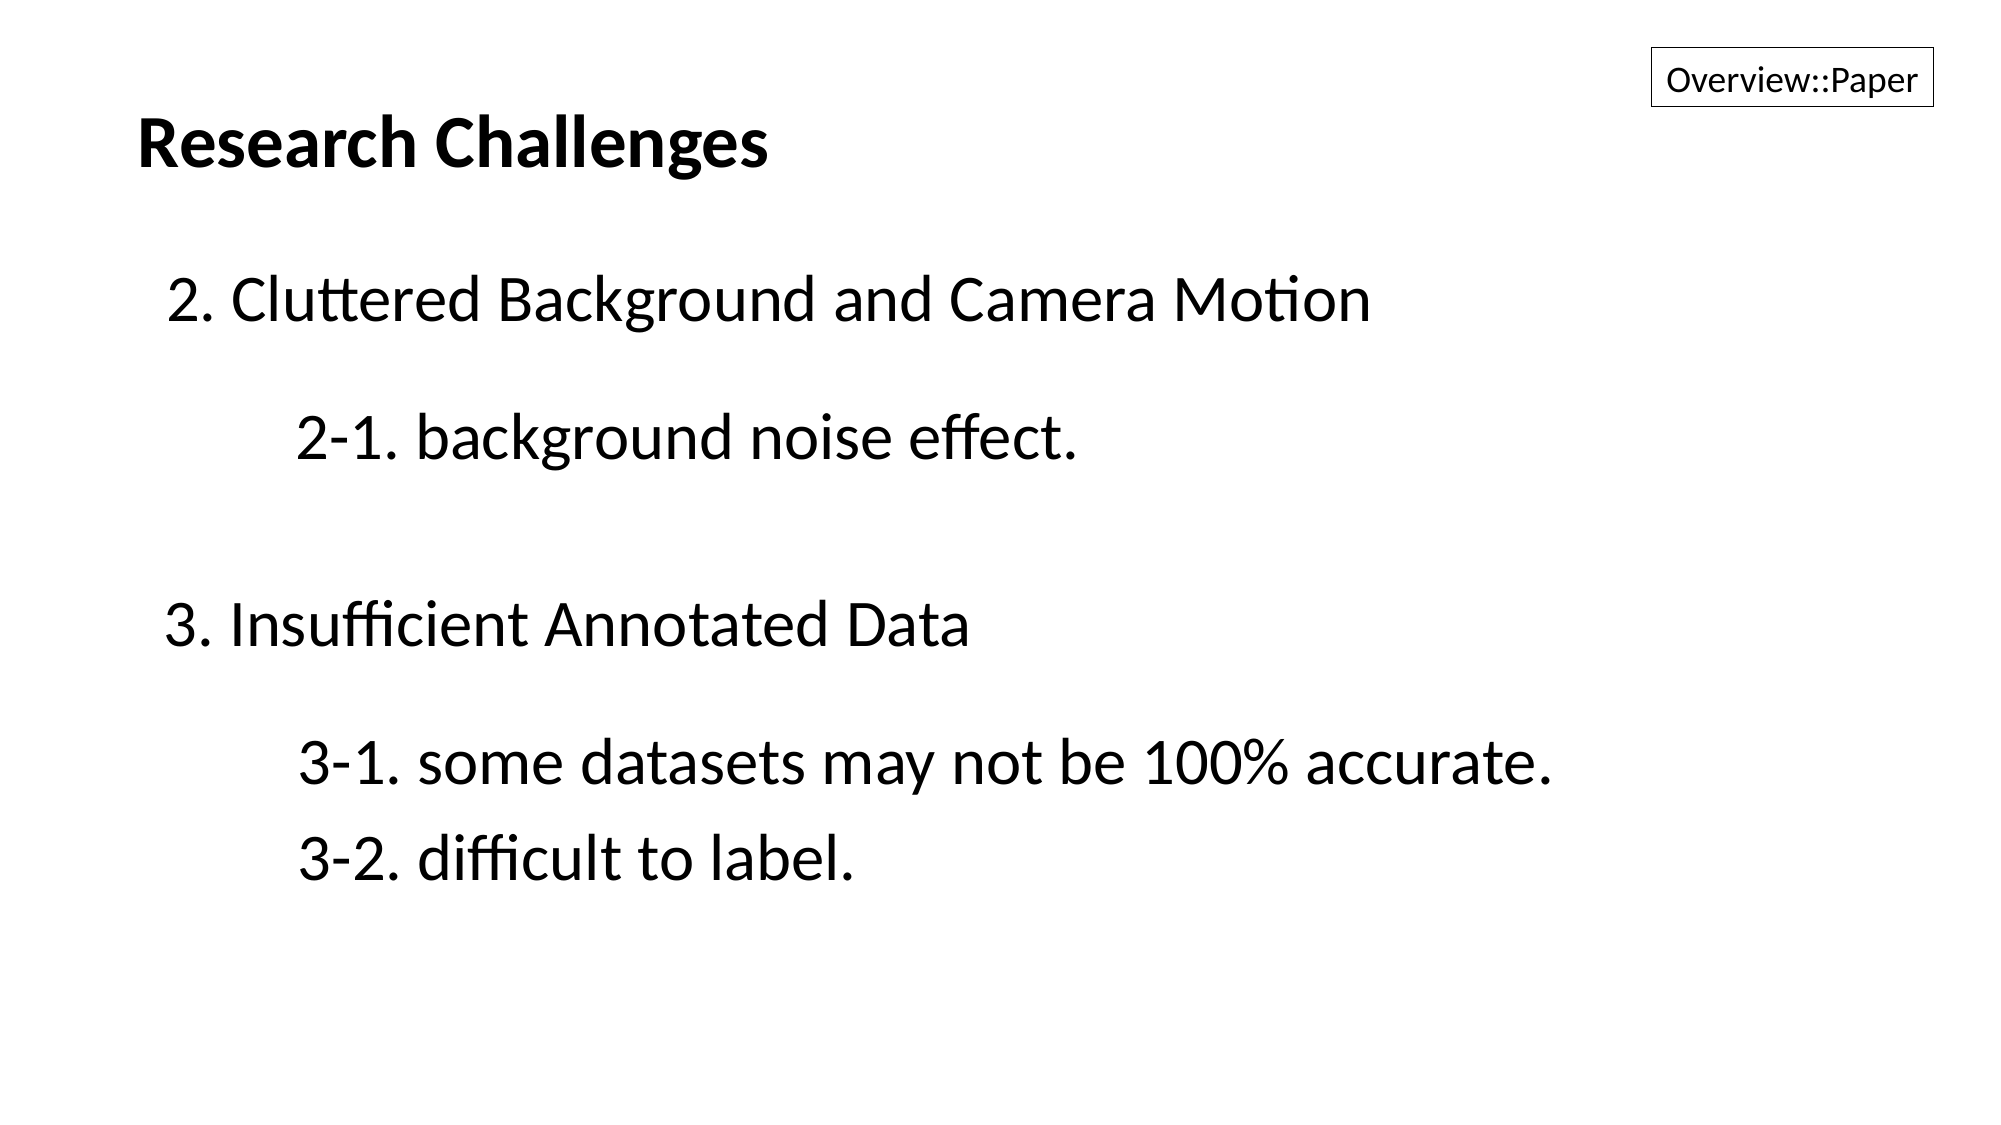

Overview::Paper
Research Challenges
2. Cluttered Background and Camera Motion
2-1. background noise effect.
3. Insufficient Annotated Data
3-1. some datasets may not be 100% accurate.
3-2. difficult to label.